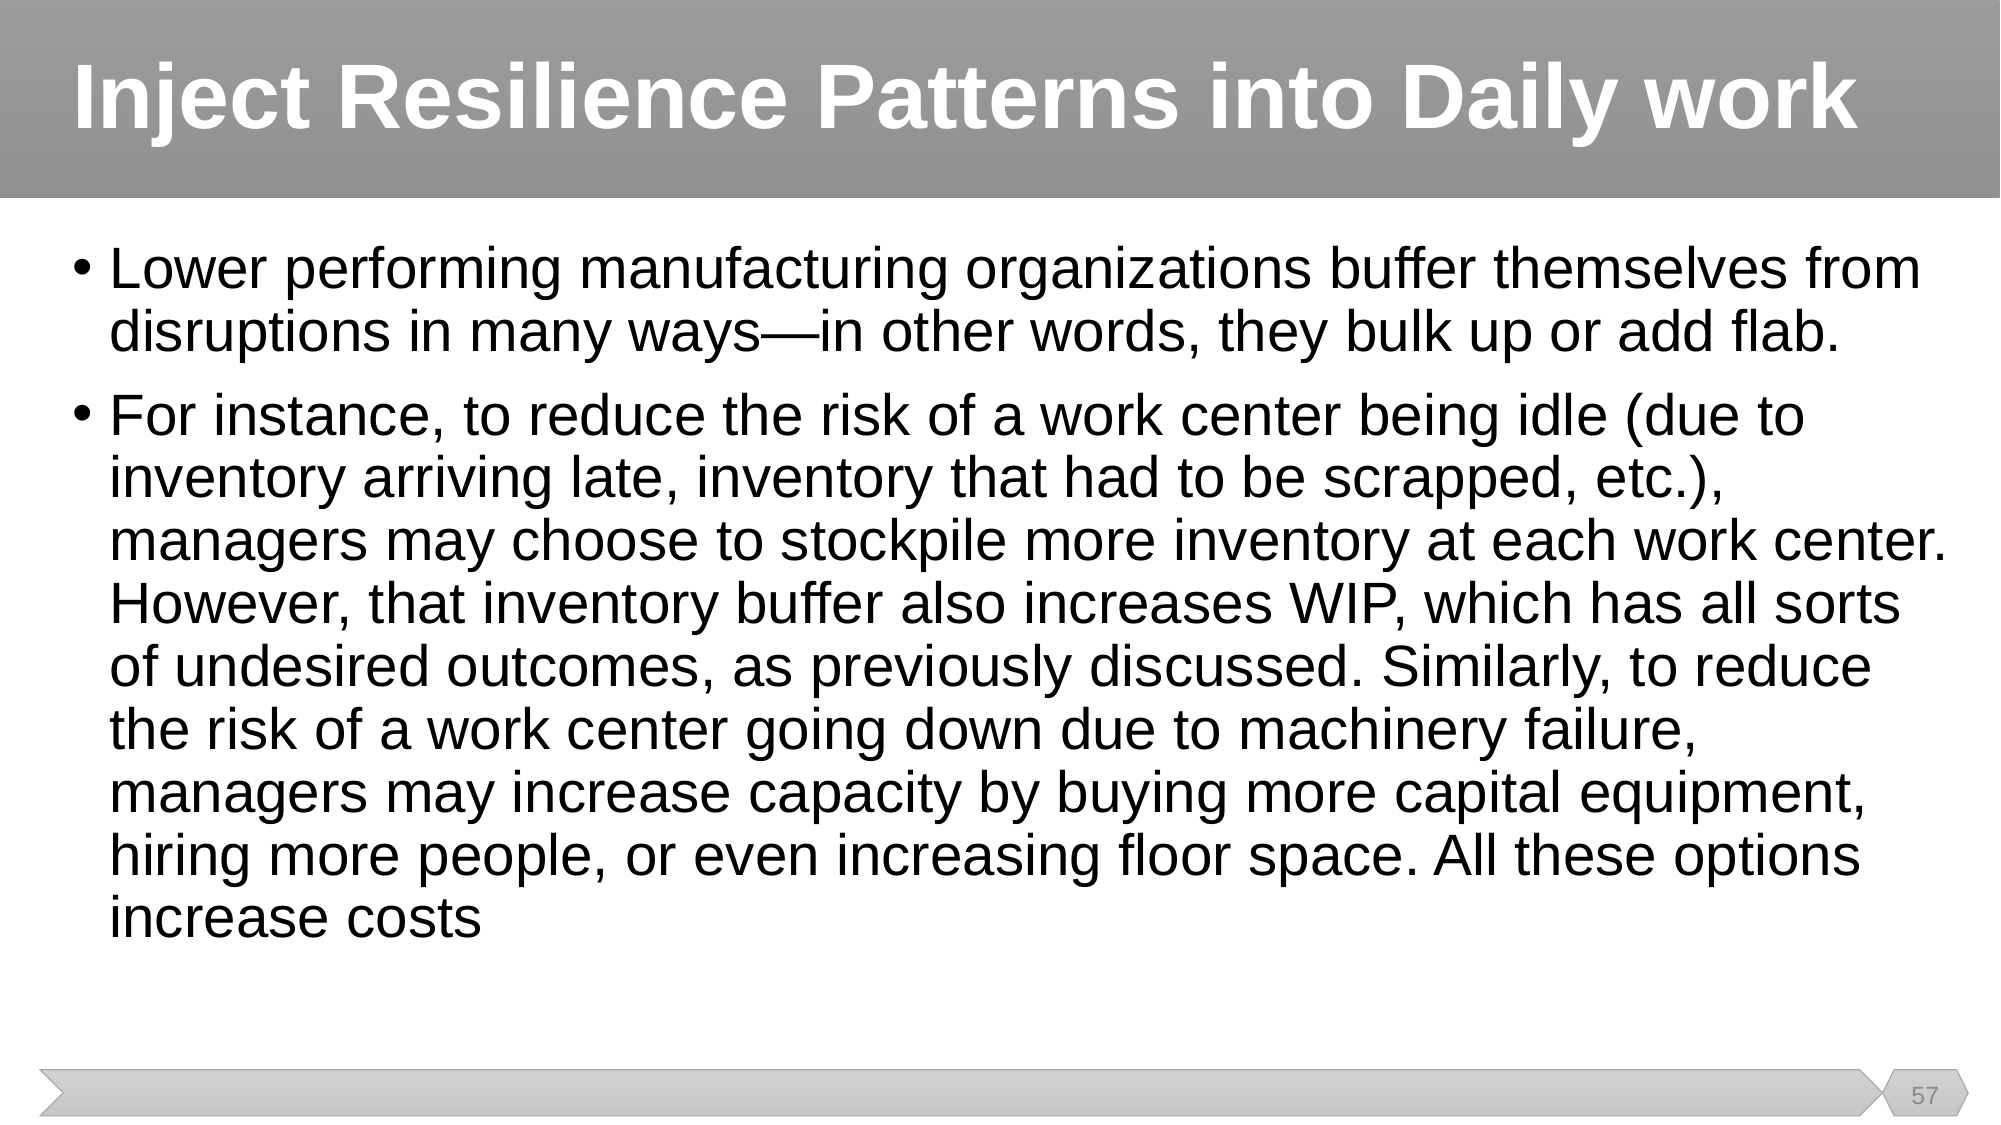

# Inject Resilience Patterns into Daily work
Lower performing manufacturing organizations buffer themselves from disruptions in many ways—in other words, they bulk up or add flab.
For instance, to reduce the risk of a work center being idle (due to inventory arriving late, inventory that had to be scrapped, etc.), managers may choose to stockpile more inventory at each work center. However, that inventory buffer also increases WIP, which has all sorts of undesired outcomes, as previously discussed. Similarly, to reduce the risk of a work center going down due to machinery failure, managers may increase capacity by buying more capital equipment, hiring more people, or even increasing floor space. All these options increase costs
57